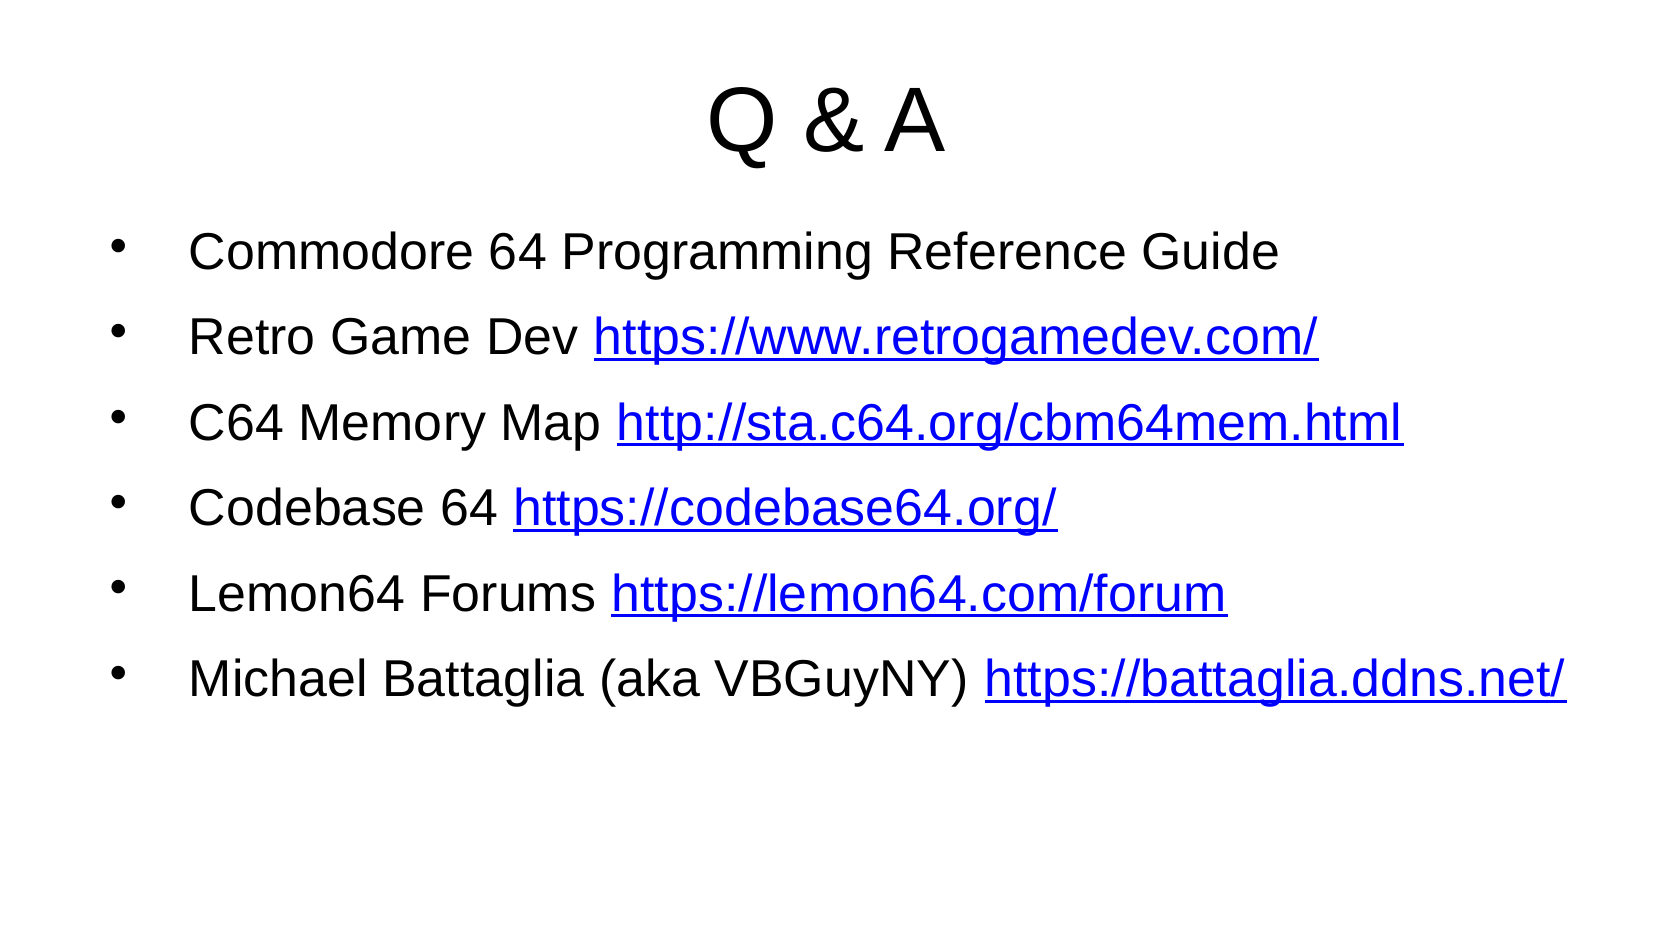

Q & A
Commodore 64 Programming Reference Guide
Retro Game Dev https://www.retrogamedev.com/
C64 Memory Map http://sta.c64.org/cbm64mem.html
Codebase 64 https://codebase64.org/
Lemon64 Forums https://lemon64.com/forum
Michael Battaglia (aka VBGuyNY) https://battaglia.ddns.net/